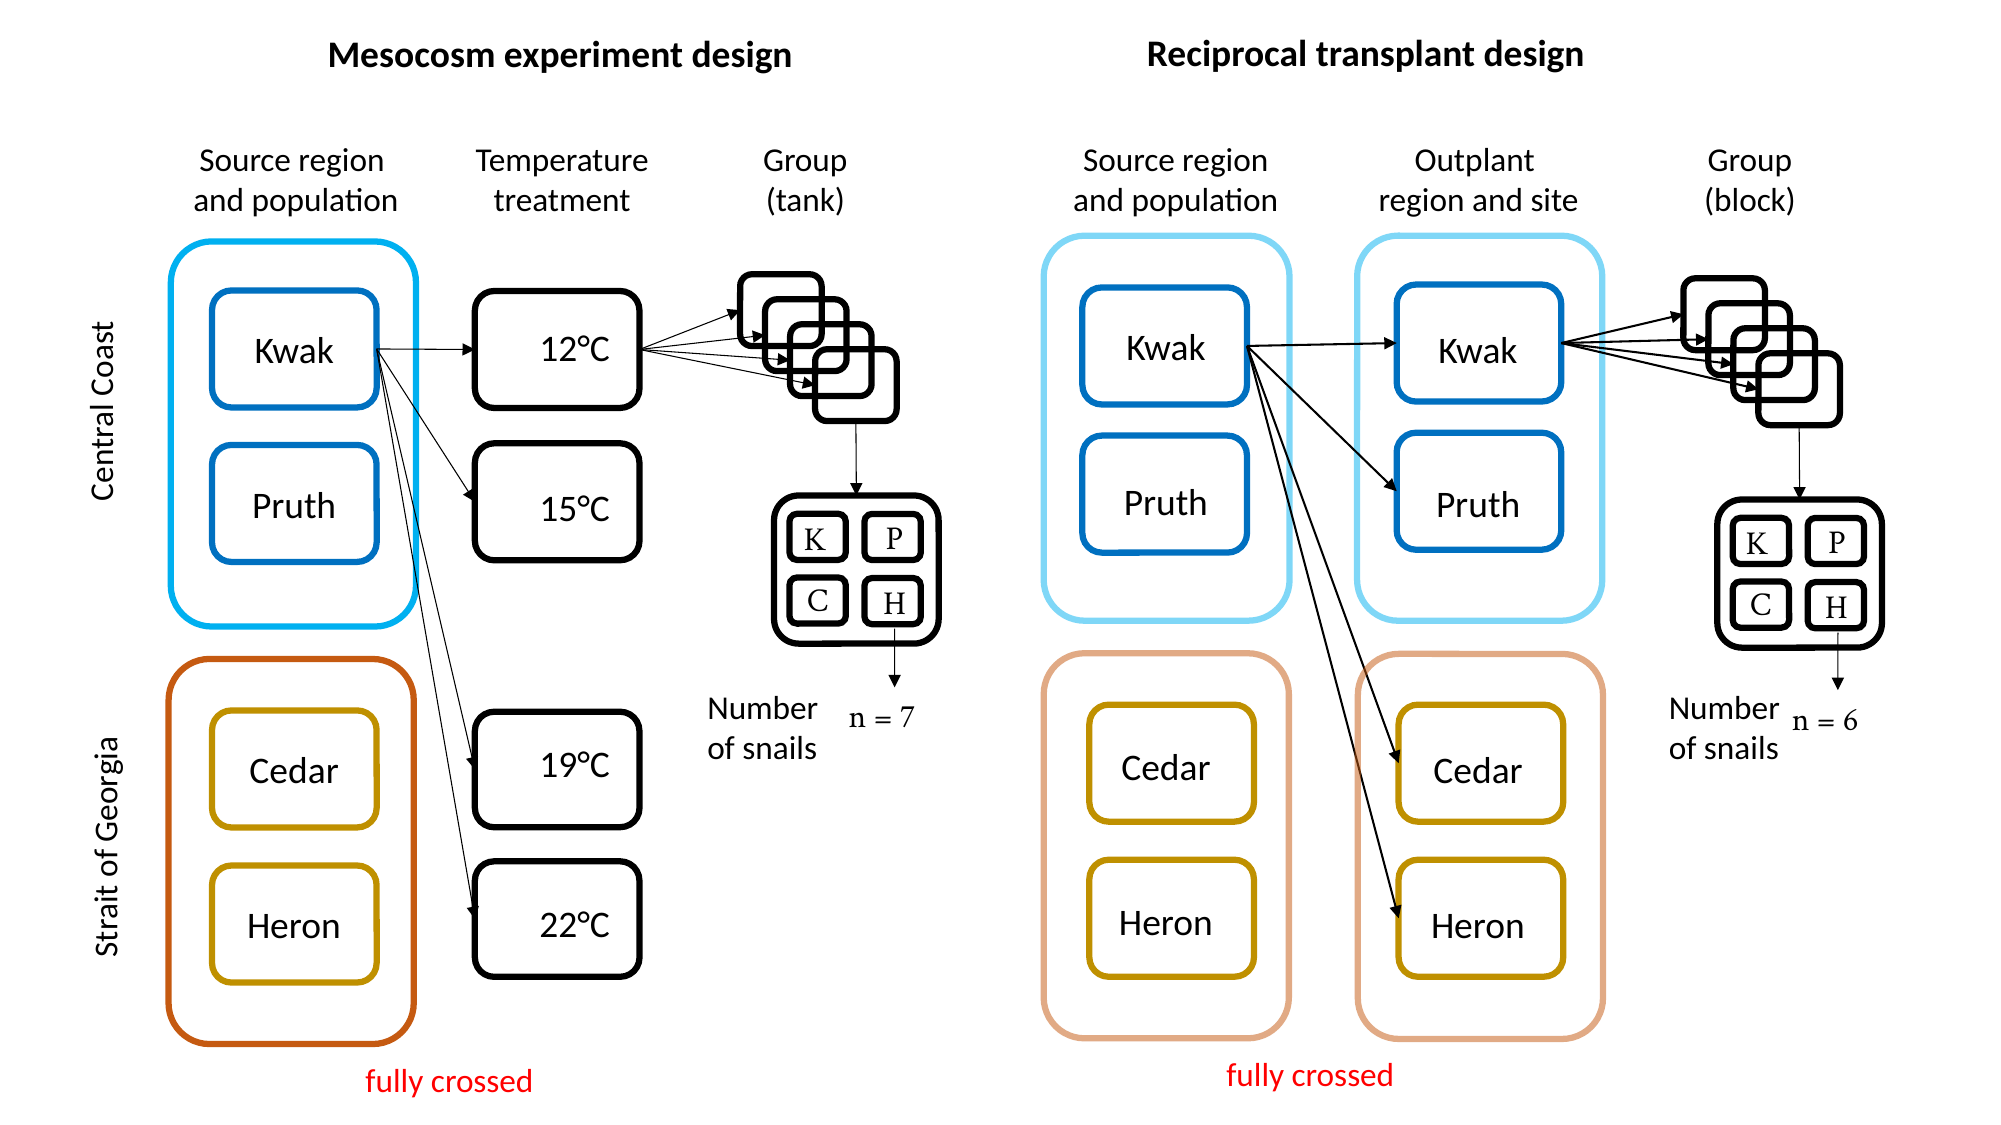

Reciprocal transplant design
Mesocosm experiment design
Source region
and population
Temperature
treatment
Group
(tank)
Source region
and population
Outplant
region and site
Group
(block)

Kwak
12°C
Kwak
Kwak

Central Coast

Pruth
Pruth
Pruth
15°C

P
K
P

K

C
H
C

H

Number
of snails
Number
of snails
n = 7
n = 6

19°C
Cedar
Cedar
Cedar
Strait of Georgia

Heron
22°C
Heron
Heron
fully crossed
fully crossed